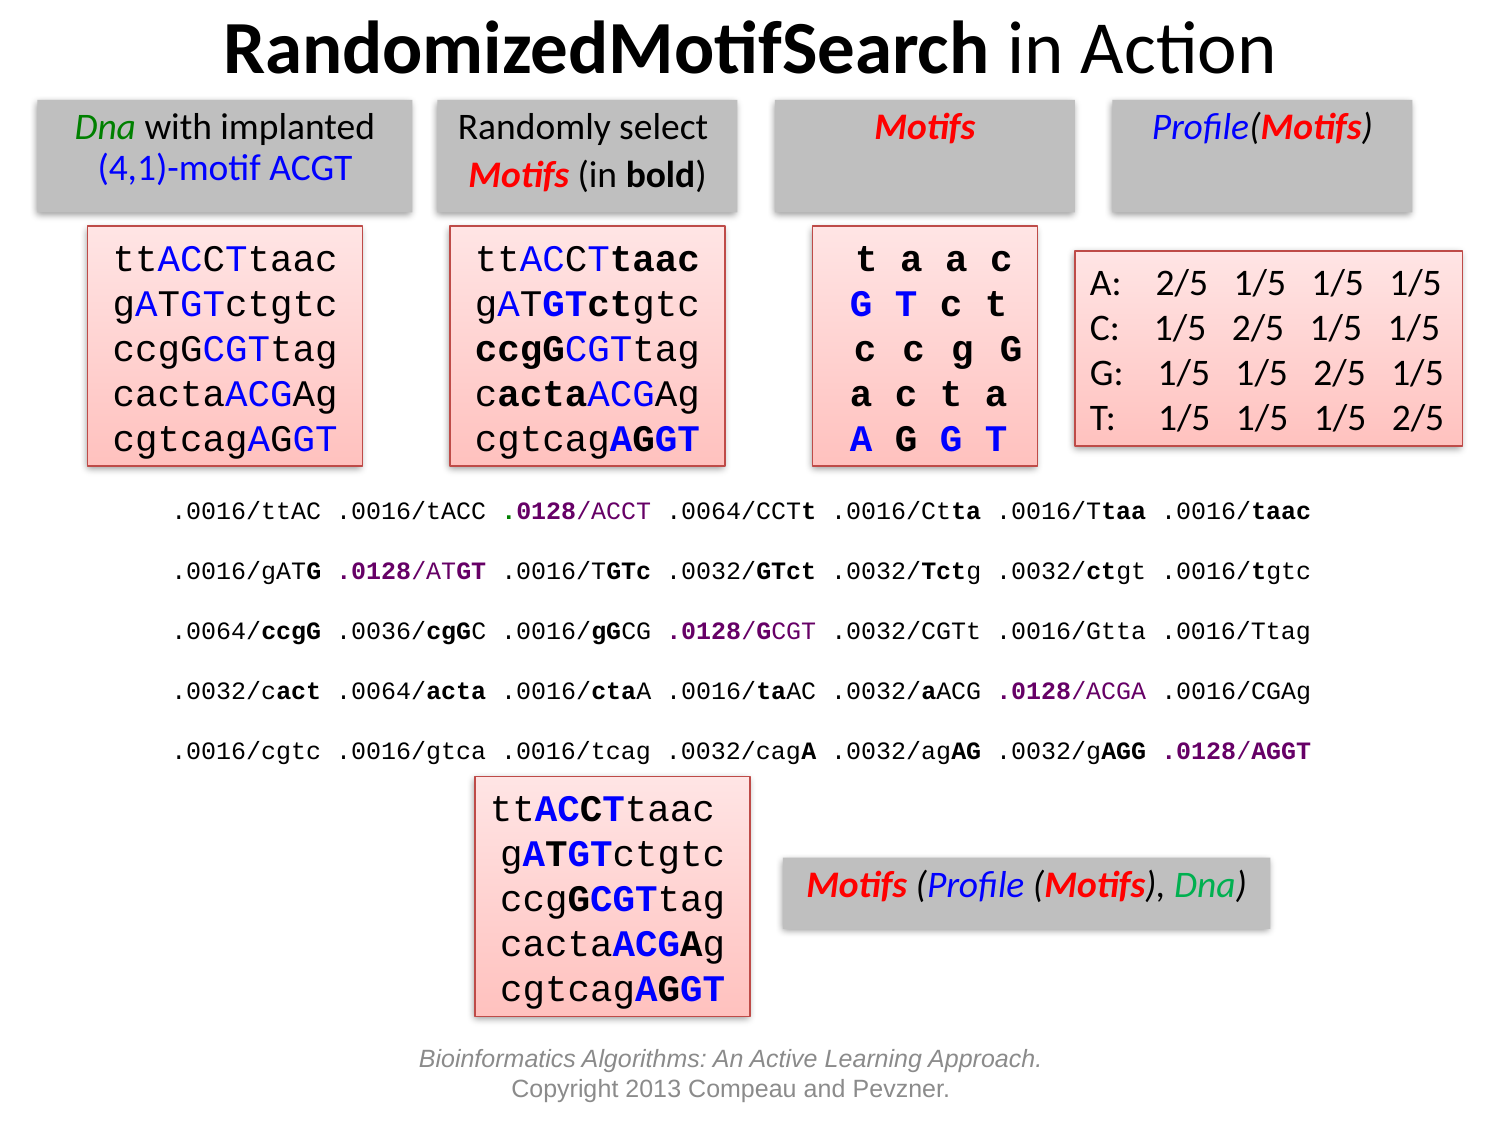

# RandomizedMotifSearch in Action
Dna with implanted (4,1)-motif ACGT
Randomly select
Motifs (in bold)
Motifs
Profile(Motifs)
ttACCTtaac
gATGTctgtc
ccgGCGTtag
cactaACGAg
cgtcagAGGT
ttACCTtaac
gATGTctgtc
ccgGCGTtag
cactaACGAg
cgtcagAGGT
  t a a c
 G T c t
 c c g G
 a c t a
 A G G T
A:    2/5   1/5   1/5   1/5
C:    1/5   2/5   1/5   1/5
G:    1/5   1/5   2/5   1/5
T:     1/5   1/5   1/5   2/5
.0016/ttAC .0016/tACC .0128/ACCT .0064/CCTt .0016/Ctta .0016/Ttaa .0016/taac

.0016/gATG .0128/ATGT .0016/TGTc .0032/GTct .0032/Tctg .0032/ctgt .0016/tgtc

.0064/ccgG .0036/cgGC .0016/gGCG .0128/GCGT .0032/CGTt .0016/Gtta .0016/Ttag

.0032/cact .0064/acta .0016/ctaA .0016/taAC .0032/aACG .0128/ACGA .0016/CGAg

.0016/cgtc .0016/gtca .0016/tcag .0032/cagA .0032/agAG .0032/gAGG .0128/AGGT

ttACCTtaac
gATGTctgtc
ccgGCGTtag
cactaACGAg
cgtcagAGGT
Motifs (Profile (Motifs), Dna)
Bioinformatics Algorithms: An Active Learning Approach.
Copyright 2013 Compeau and Pevzner.